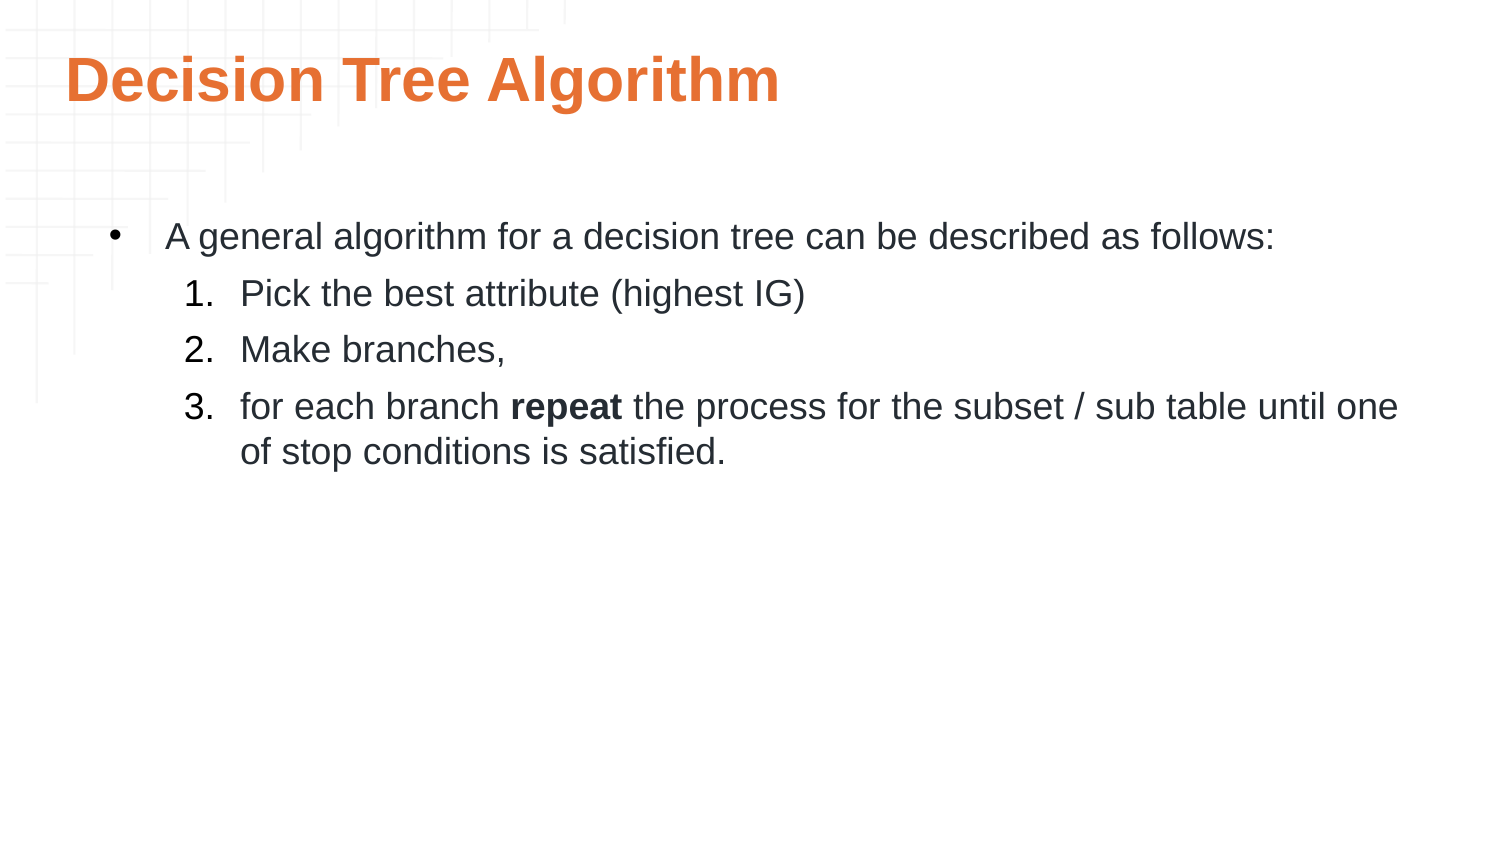

# Decision Tree Algorithm
A general algorithm for a decision tree can be described as follows:
Pick the best attribute (highest IG)
Make branches,
for each branch repeat the process for the subset / sub table until one of stop conditions is satisfied.